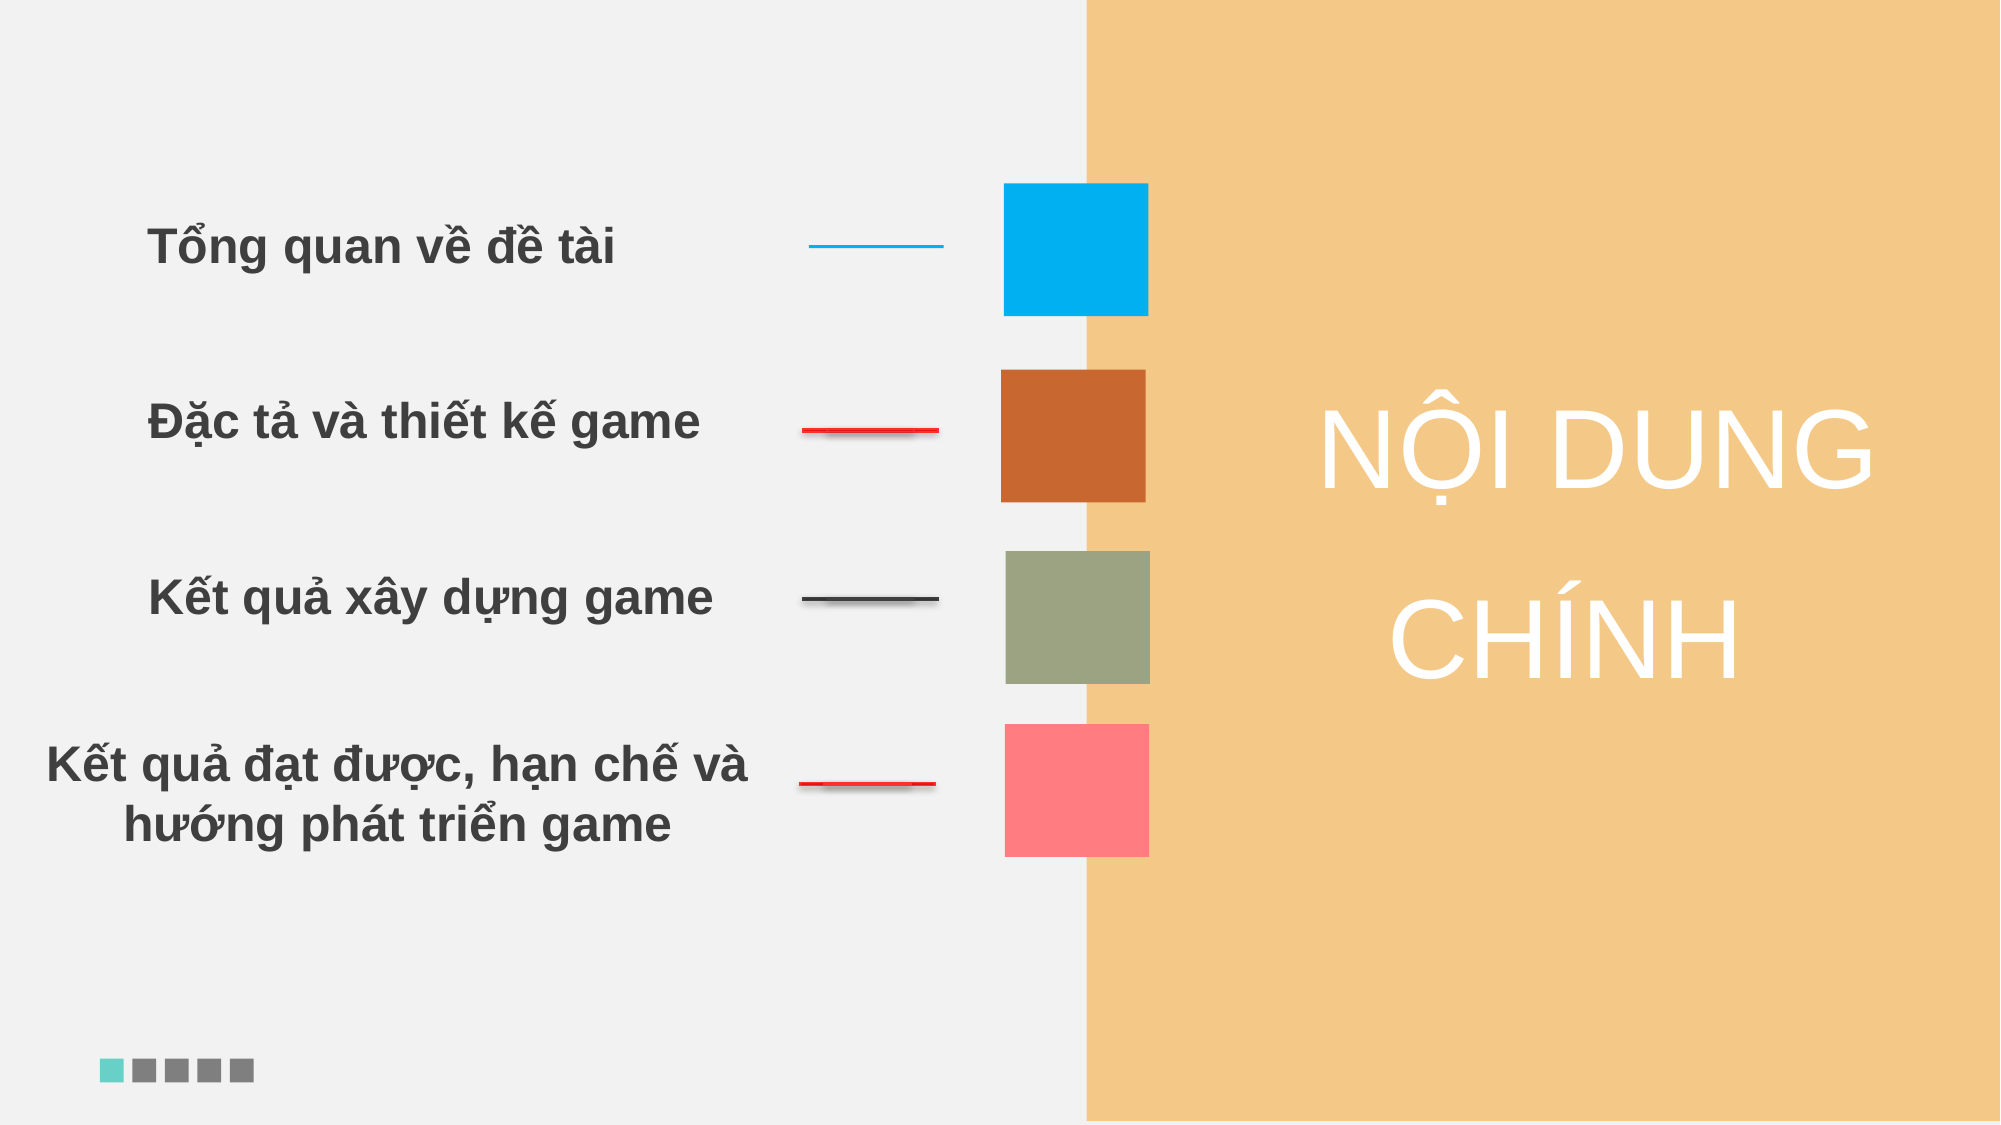

Tổng quan về đề tài

NỘI DUNG
CHÍNH

Đặc tả và thiết kế game

Kết quả xây dựng game

Kết quả đạt được, hạn chế và hướng phát triển game